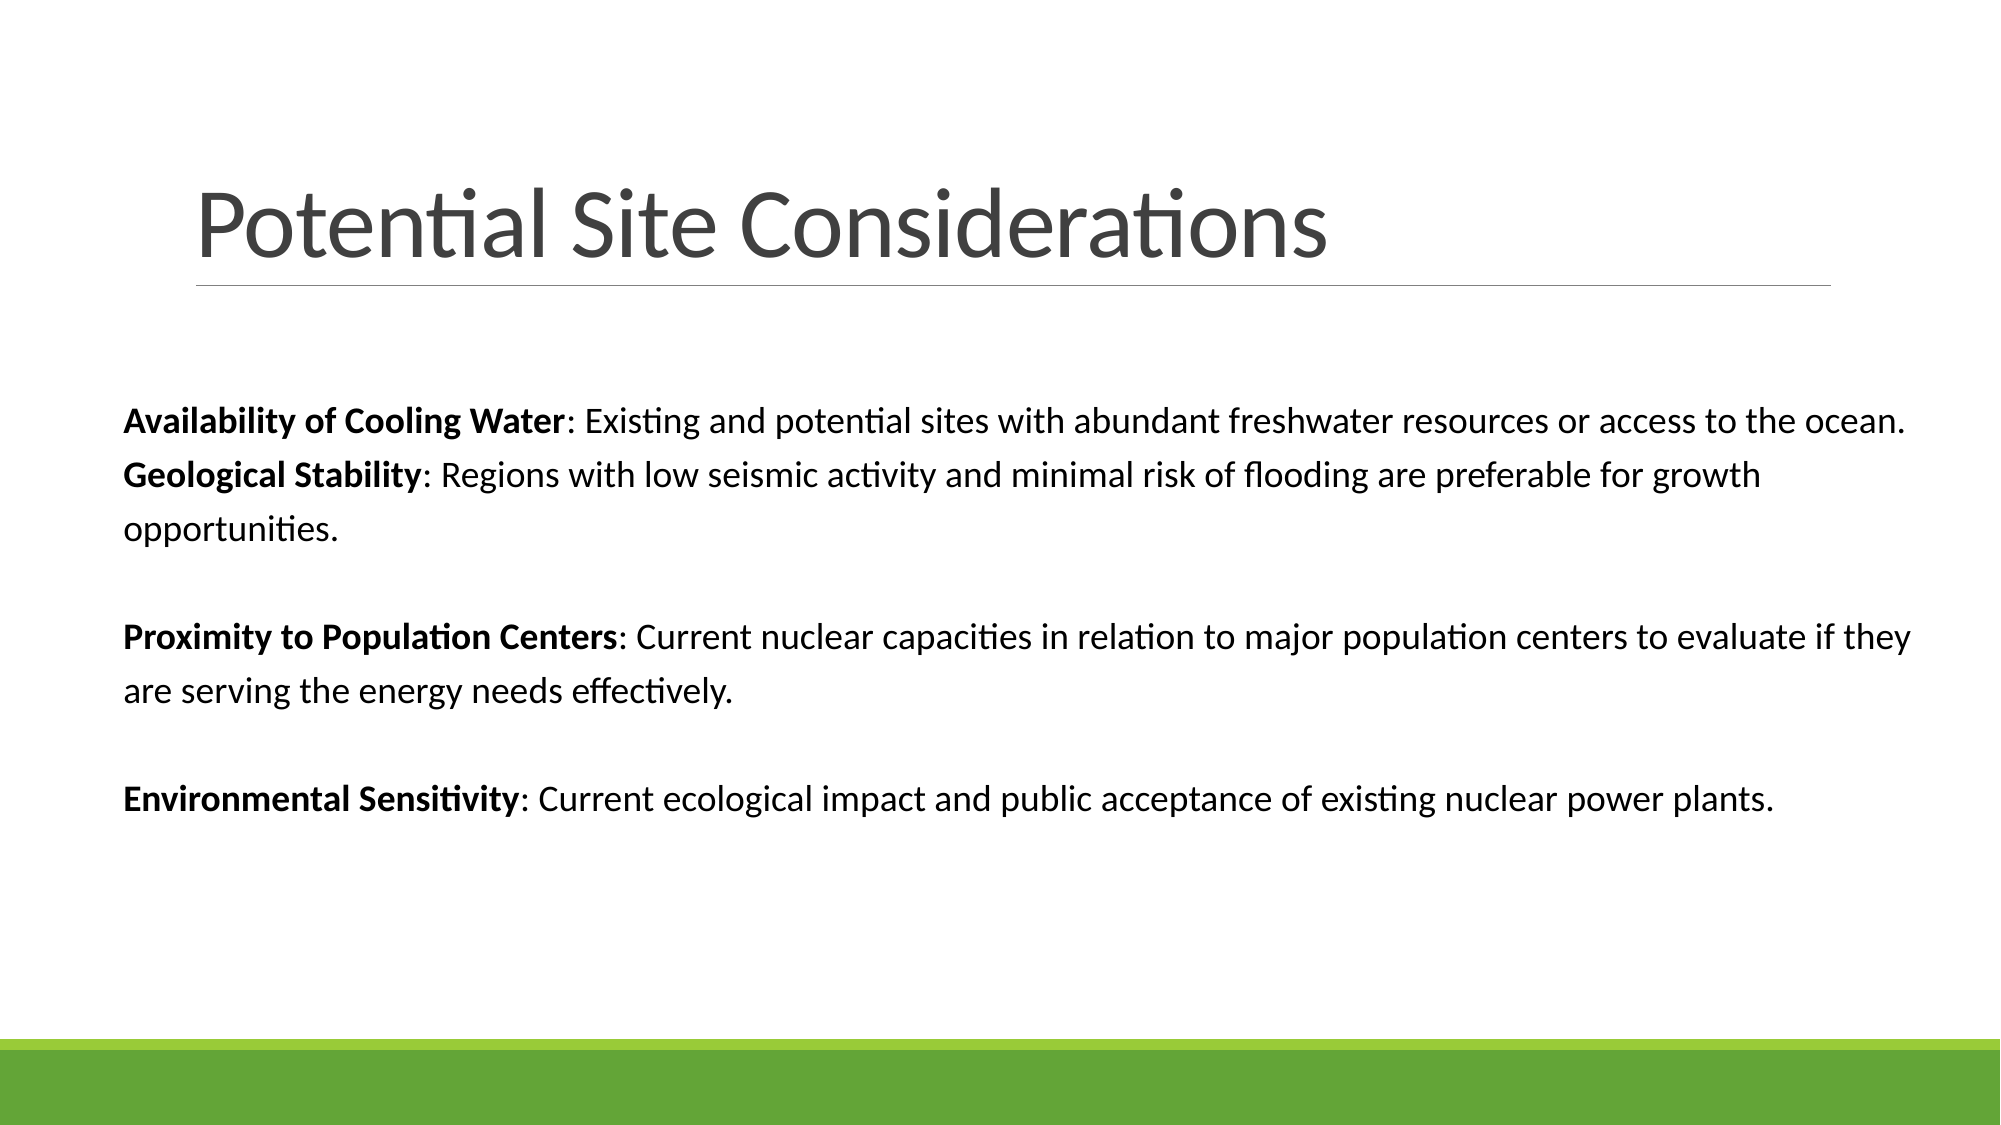

# Potential Site Considerations
Availability of Cooling Water: Existing and potential sites with abundant freshwater resources or access to the ocean.
Geological Stability: Regions with low seismic activity and minimal risk of flooding are preferable for growth opportunities.

Proximity to Population Centers: Current nuclear capacities in relation to major population centers to evaluate if they are serving the energy needs effectively.

Environmental Sensitivity: Current ecological impact and public acceptance of existing nuclear power plants.